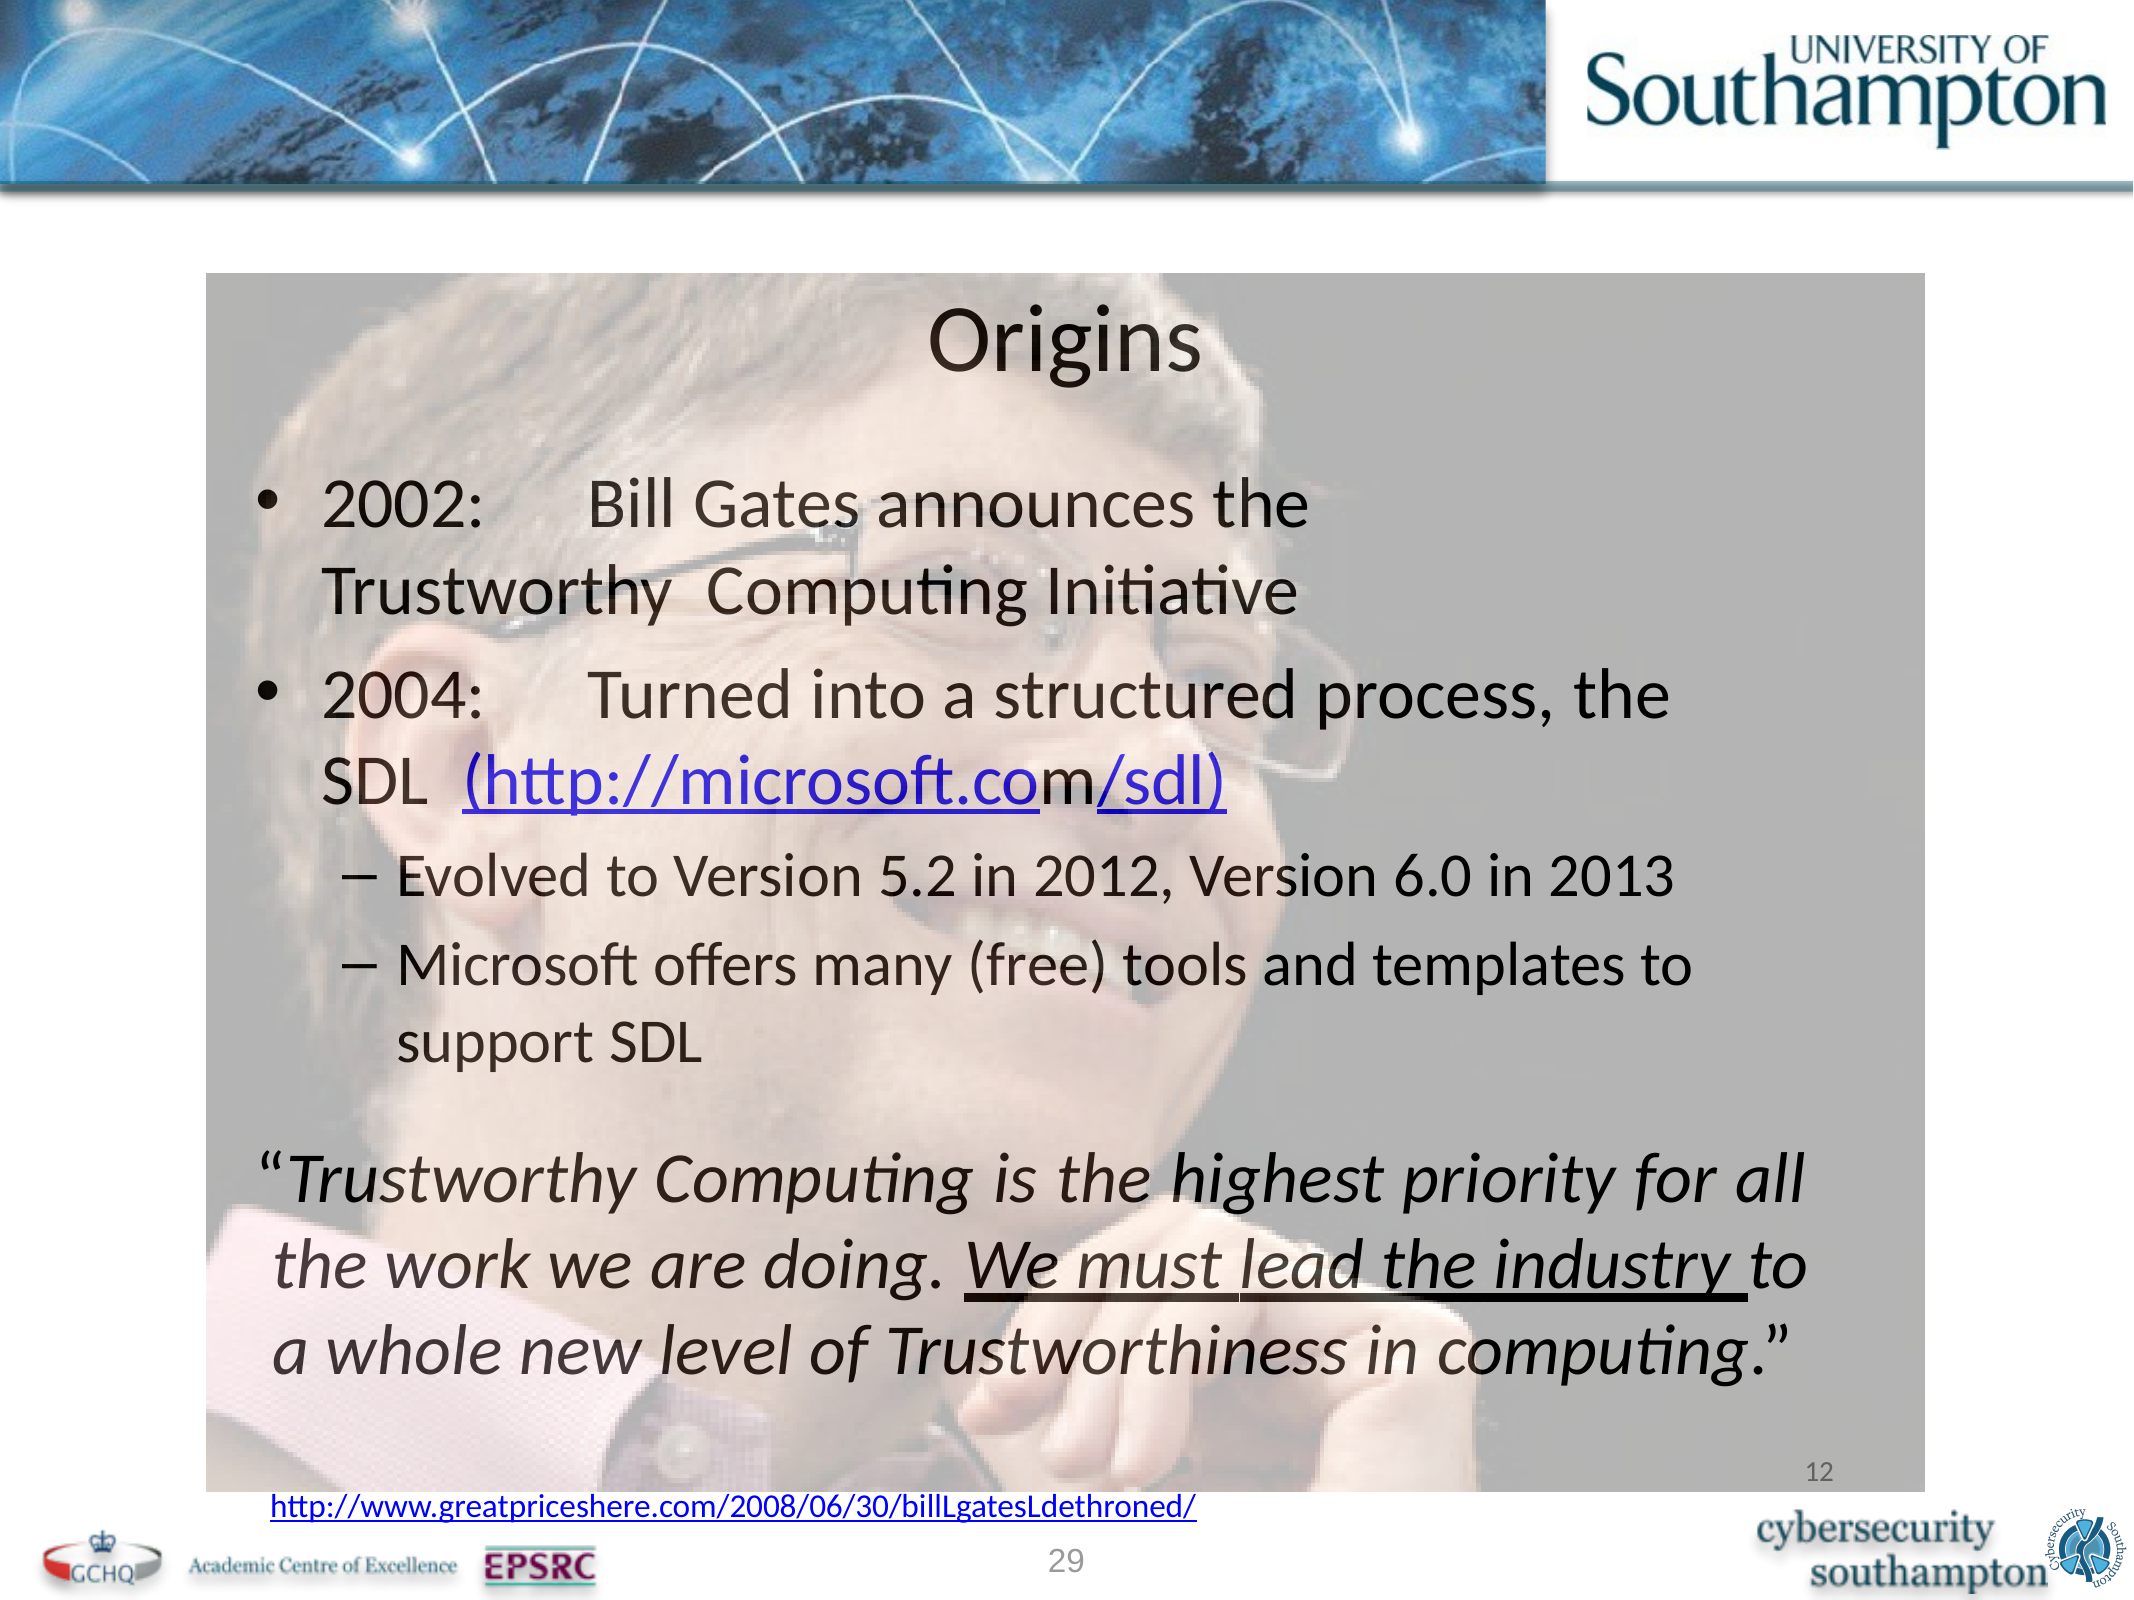

# Origins
2002:	Bill Gates announces the Trustworthy  Computing Initiative
2004:	Turned into a structured process, the SDL  (http://microsoft.com/sdl)
Evolved to Version 5.2 in 2012, Version 6.0 in 2013
Microsoft oﬀers many (free) tools and templates to  support SDL
“Trustworthy Computing is the highest priority for all  the work we are doing. We must lead the industry to  a whole new level of Trustworthiness in computing.”
12
http://www.greatpriceshere.com/2008/06/30/billLgatesLdethroned/

29